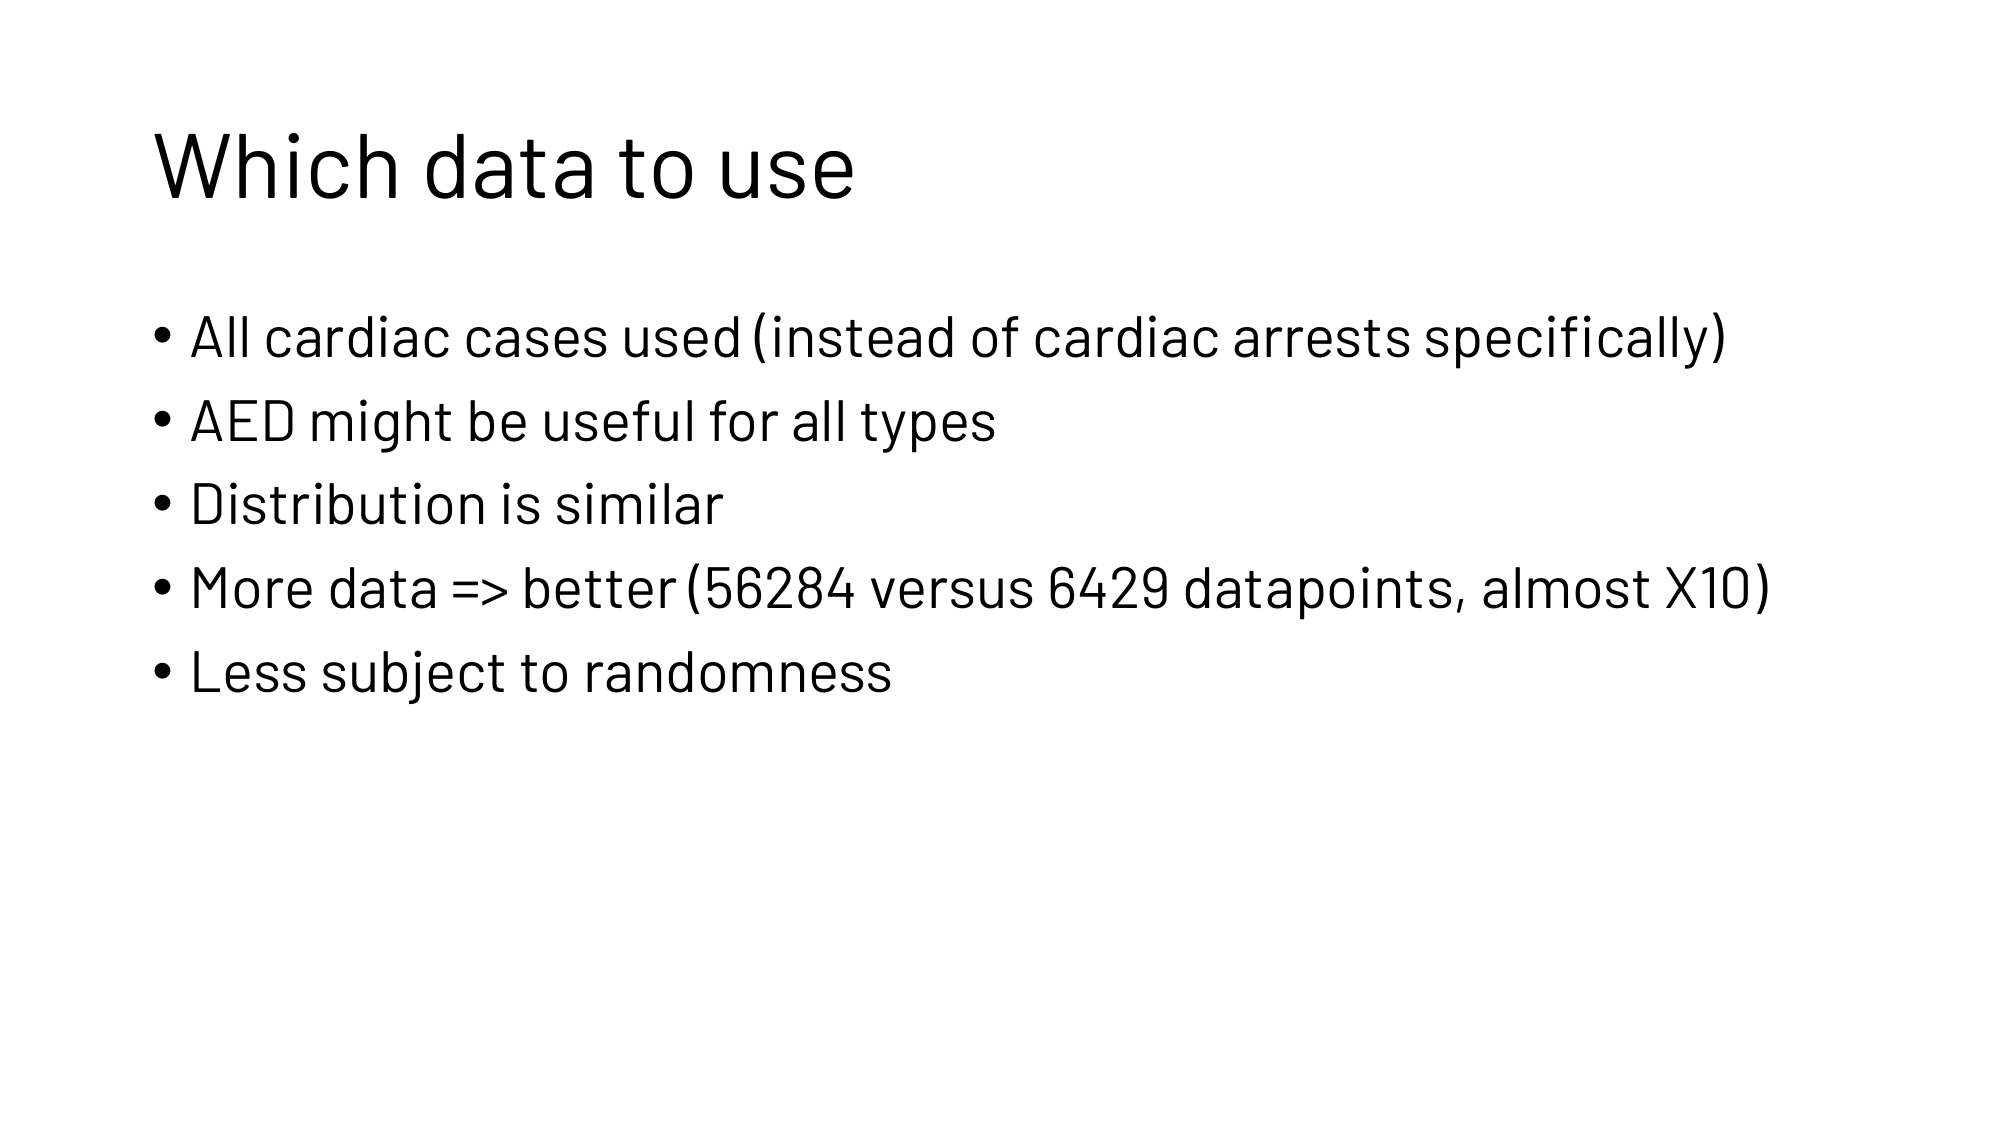

# Which data to use
All cardiac cases used (instead of cardiac arrests specifically)
AED might be useful for all types
Distribution is similar
More data => better (56284 versus 6429 datapoints, almost X10)
Less subject to randomness